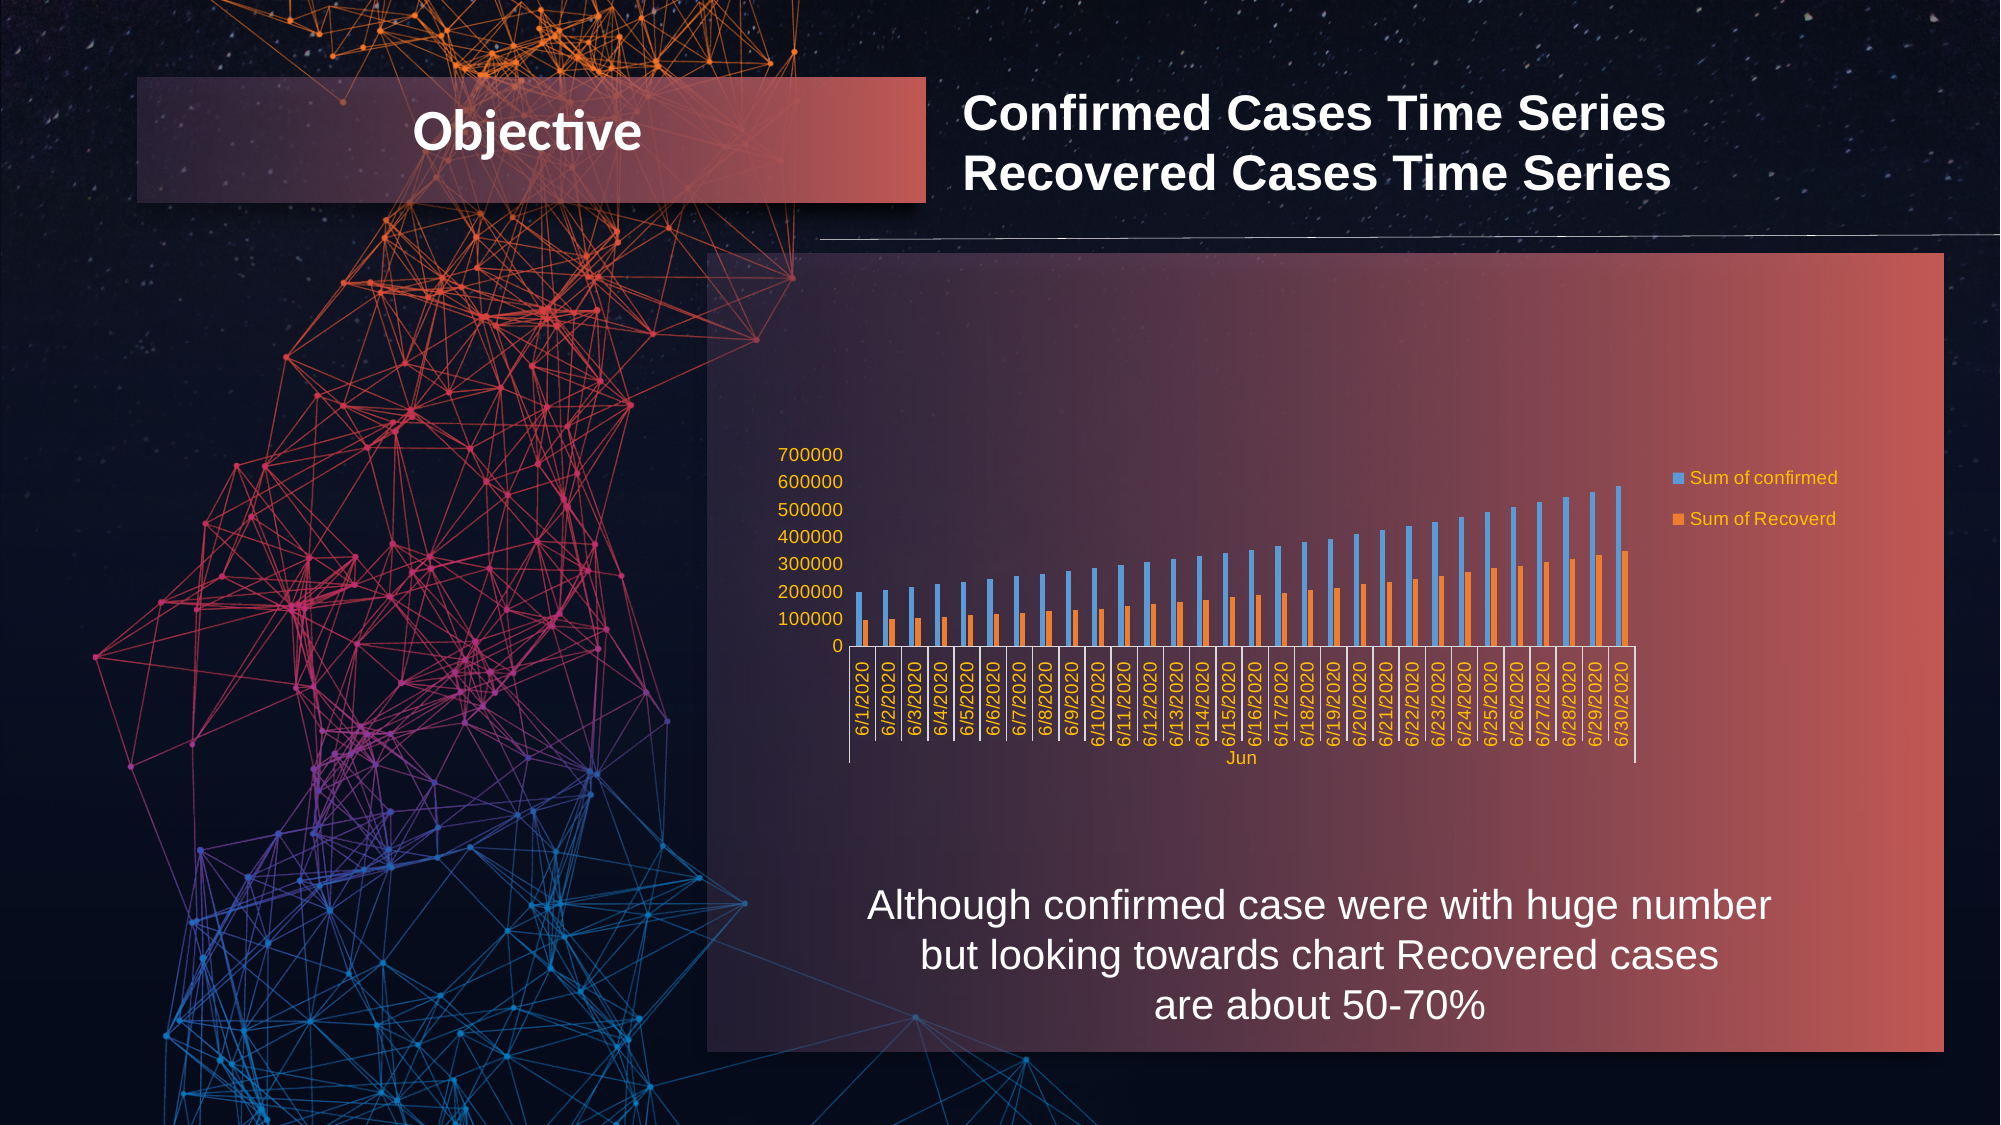

Confirmed Cases Time Series
Recovered Cases Time Series

Objective

Although confirmed case were with huge number
but looking towards chart Recovered cases
are about 50-70%

### Chart:

| Category | Sum of confirmed | Sum of Recoverd |
|---|---|---|
| 6/1/2020 | 198370.0 | 95754.0 |
| 6/2/2020 | 207191.0 | 100285.0 |
| 6/3/2020 | 216824.0 | 104071.0 |
| 6/4/2020 | 226713.0 | 108450.0 |
| 6/5/2020 | 236184.0 | 113233.0 |
| 6/6/2020 | 246622.0 | 118695.0 |
| 6/7/2020 | 257486.0 | 123848.0 |
| 6/8/2020 | 265928.0 | 129095.0 |
| 6/9/2020 | 276146.0 | 134670.0 |
| 6/10/2020 | 286605.0 | 135206.0 |
| 6/11/2020 | 297535.0 | 147195.0 |
| 6/12/2020 | 308993.0 | 154330.0 |
| 6/13/2020 | 320922.0 | 162379.0 |
| 6/14/2020 | 332424.0 | 169798.0 |
| 6/15/2020 | 343091.0 | 180013.0 |
| 6/16/2020 | 354065.0 | 186935.0 |
| 6/17/2020 | 366946.0 | 194325.0 |
| 6/18/2020 | 380532.0 | 204711.0 |
| 6/19/2020 | 395048.0 | 213831.0 |
| 6/20/2020 | 410451.0 | 227728.0 |
| 6/21/2020 | 425282.0 | 237196.0 |
| 6/22/2020 | 440215.0 | 248190.0 |
| 6/23/2020 | 456183.0 | 258685.0 |
| 6/24/2020 | 473105.0 | 271697.0 |
| 6/25/2020 | 490401.0 | 285637.0 |
| 6/26/2020 | 508953.0 | 295881.0 |
| 6/27/2020 | 528859.0 | 309713.0 |
| 6/28/2020 | 548318.0 | 321723.0 |
| 6/29/2020 | 566840.0 | 334822.0 |
| 6/30/2020 | 585481.0 | 347912.0 |